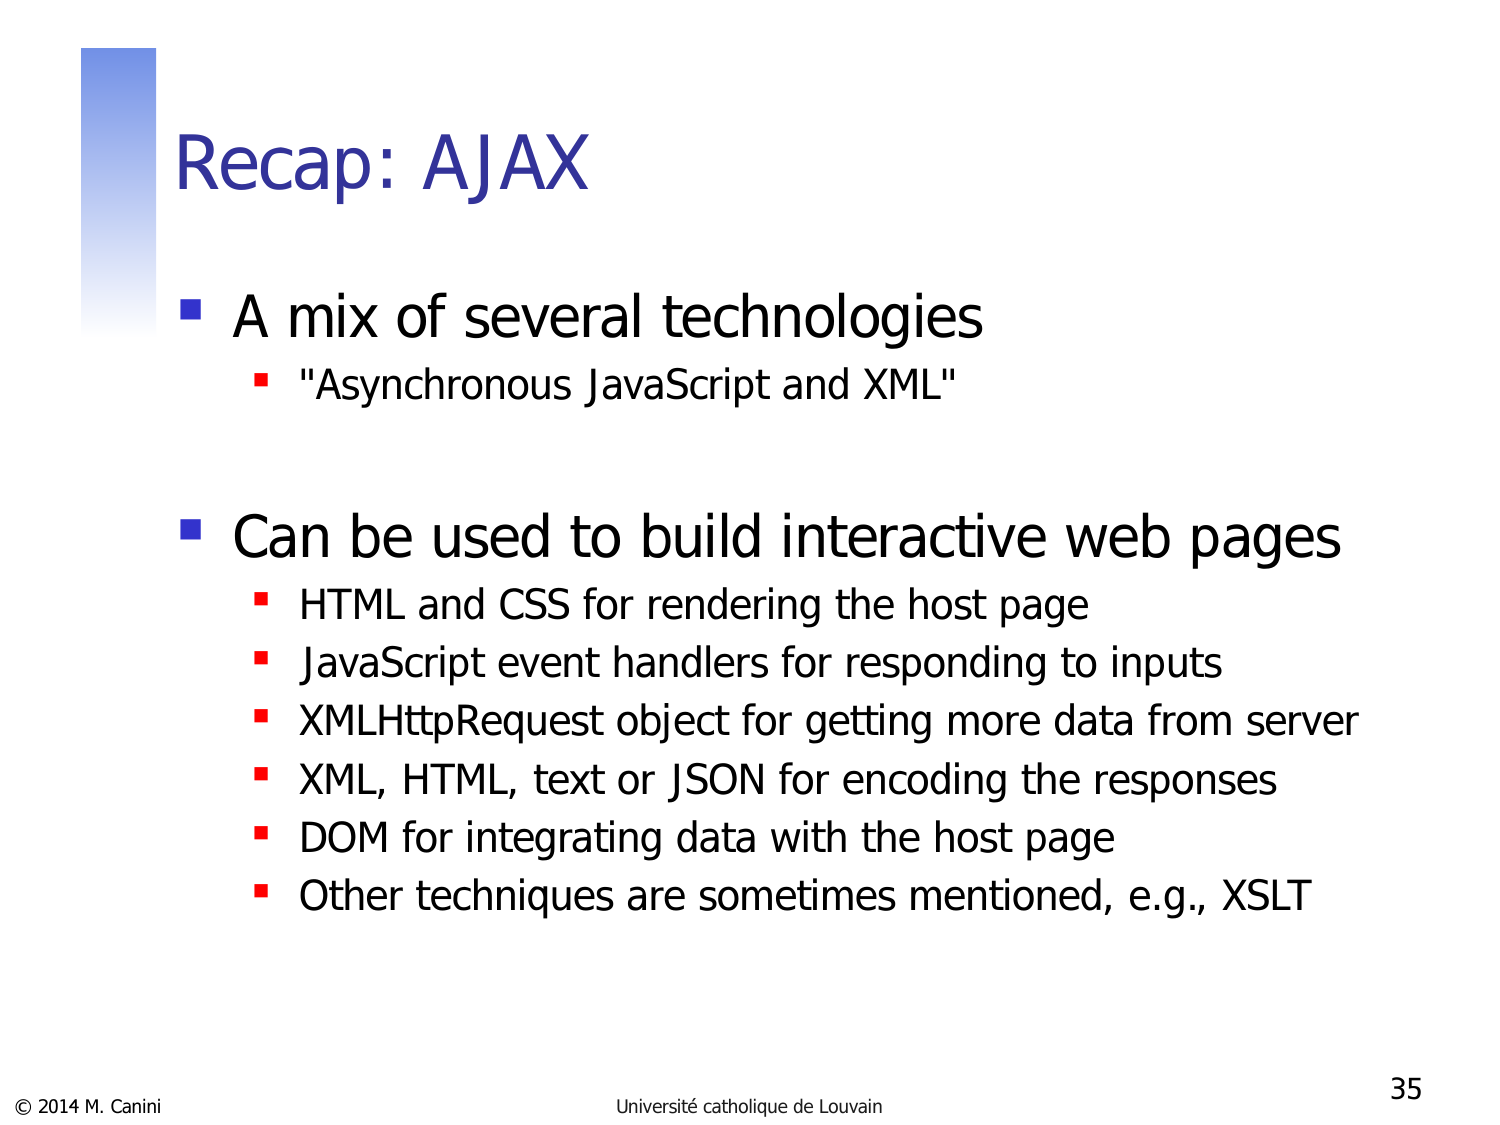

# Recap: AJAX
A mix of several technologies
"Asynchronous JavaScript and XML"

Can be used to build interactive web pages
HTML and CSS for rendering the host page
JavaScript event handlers for responding to inputs
XMLHttpRequest object for getting more data from server
XML, HTML, text or JSON for encoding the responses
DOM for integrating data with the host page
Other techniques are sometimes mentioned, e.g., XSLT
35
Université catholique de Louvain